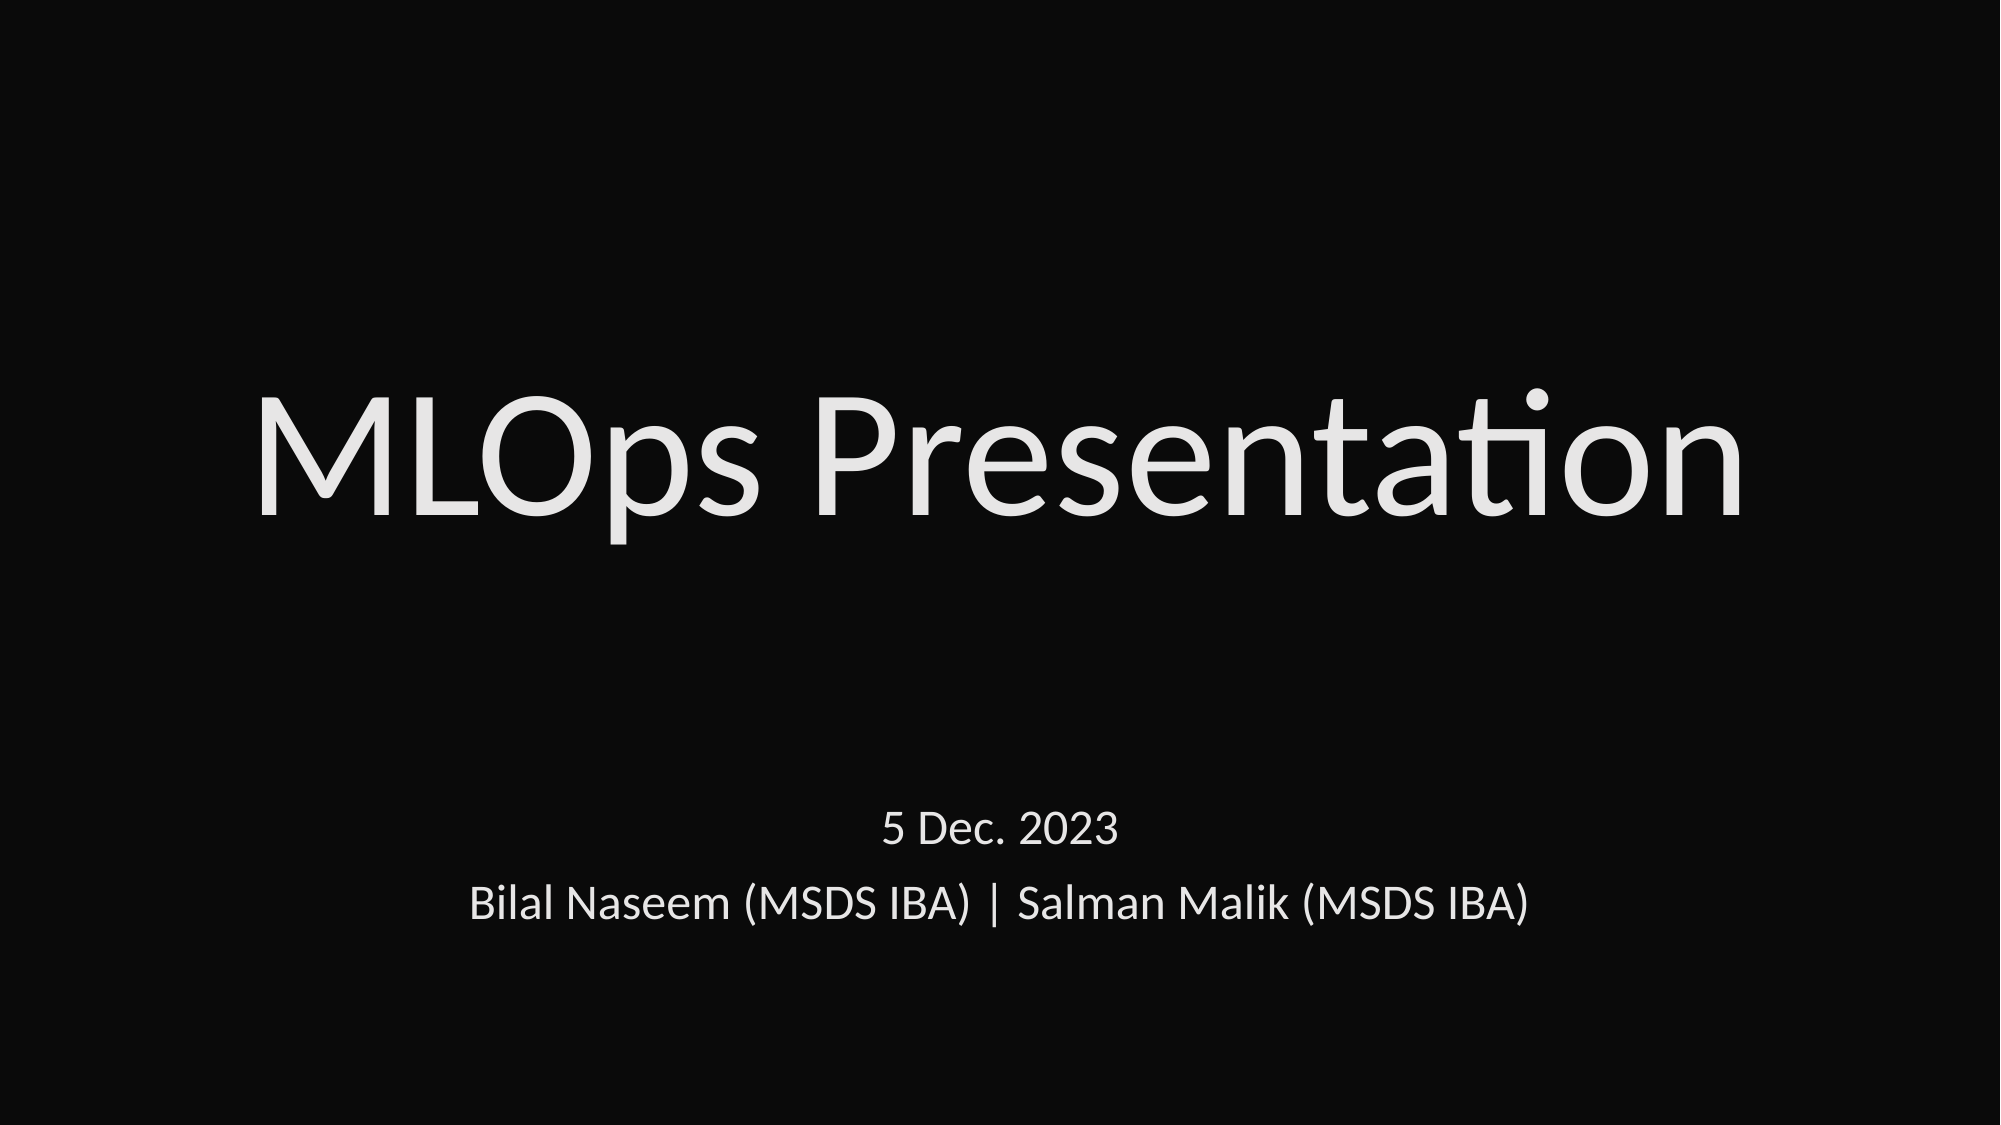

# MLOps Presentation
5 Dec. 2023
Bilal Naseem (MSDS IBA) | Salman Malik (MSDS IBA)